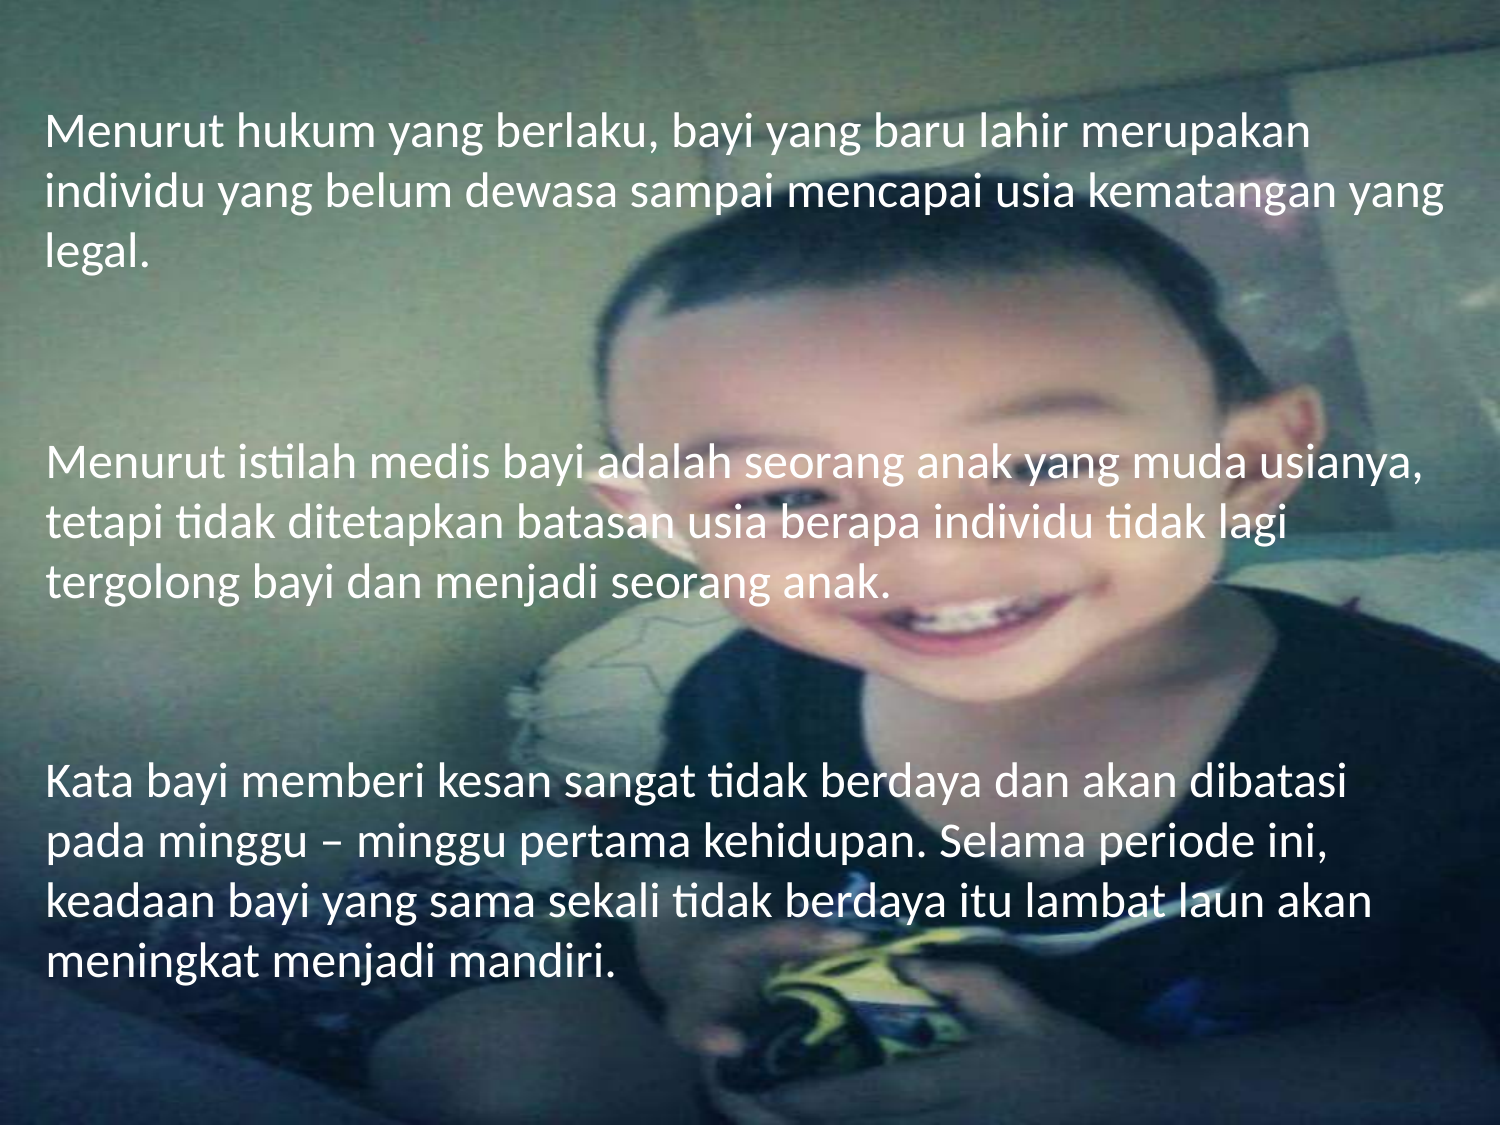

Menurut hukum yang berlaku, bayi yang baru lahir merupakan individu yang belum dewasa sampai mencapai usia kematangan yang legal.
Menurut istilah medis bayi adalah seorang anak yang muda usianya, tetapi tidak ditetapkan batasan usia berapa individu tidak lagi tergolong bayi dan menjadi seorang anak.
Kata bayi memberi kesan sangat tidak berdaya dan akan dibatasi pada minggu – minggu pertama kehidupan. Selama periode ini, keadaan bayi yang sama sekali tidak berdaya itu lambat laun akan meningkat menjadi mandiri.